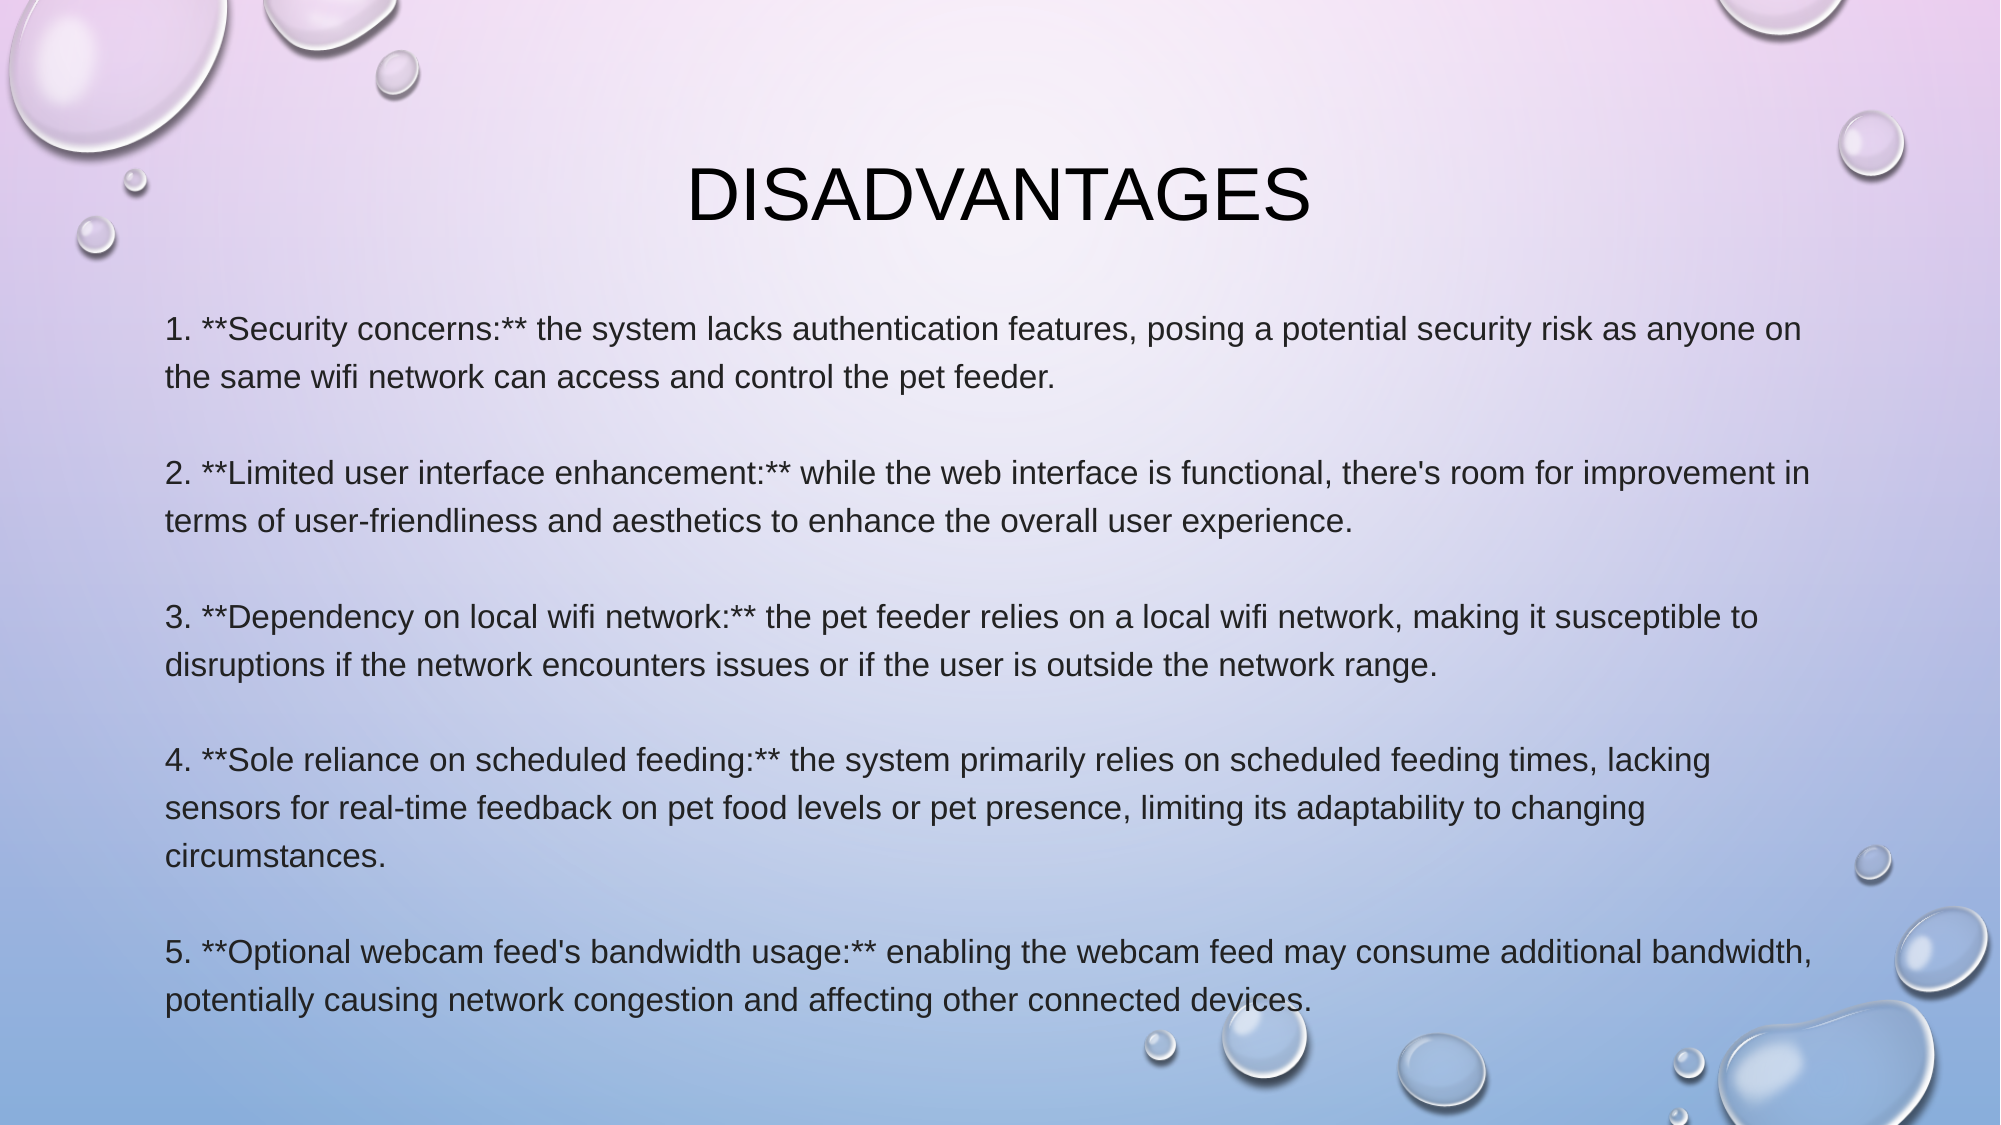

# disadvantages
1. **Security concerns:** the system lacks authentication features, posing a potential security risk as anyone on the same wifi network can access and control the pet feeder.
2. **Limited user interface enhancement:** while the web interface is functional, there's room for improvement in terms of user-friendliness and aesthetics to enhance the overall user experience.
3. **Dependency on local wifi network:** the pet feeder relies on a local wifi network, making it susceptible to disruptions if the network encounters issues or if the user is outside the network range.
4. **Sole reliance on scheduled feeding:** the system primarily relies on scheduled feeding times, lacking sensors for real-time feedback on pet food levels or pet presence, limiting its adaptability to changing circumstances.
5. **Optional webcam feed's bandwidth usage:** enabling the webcam feed may consume additional bandwidth, potentially causing network congestion and affecting other connected devices.